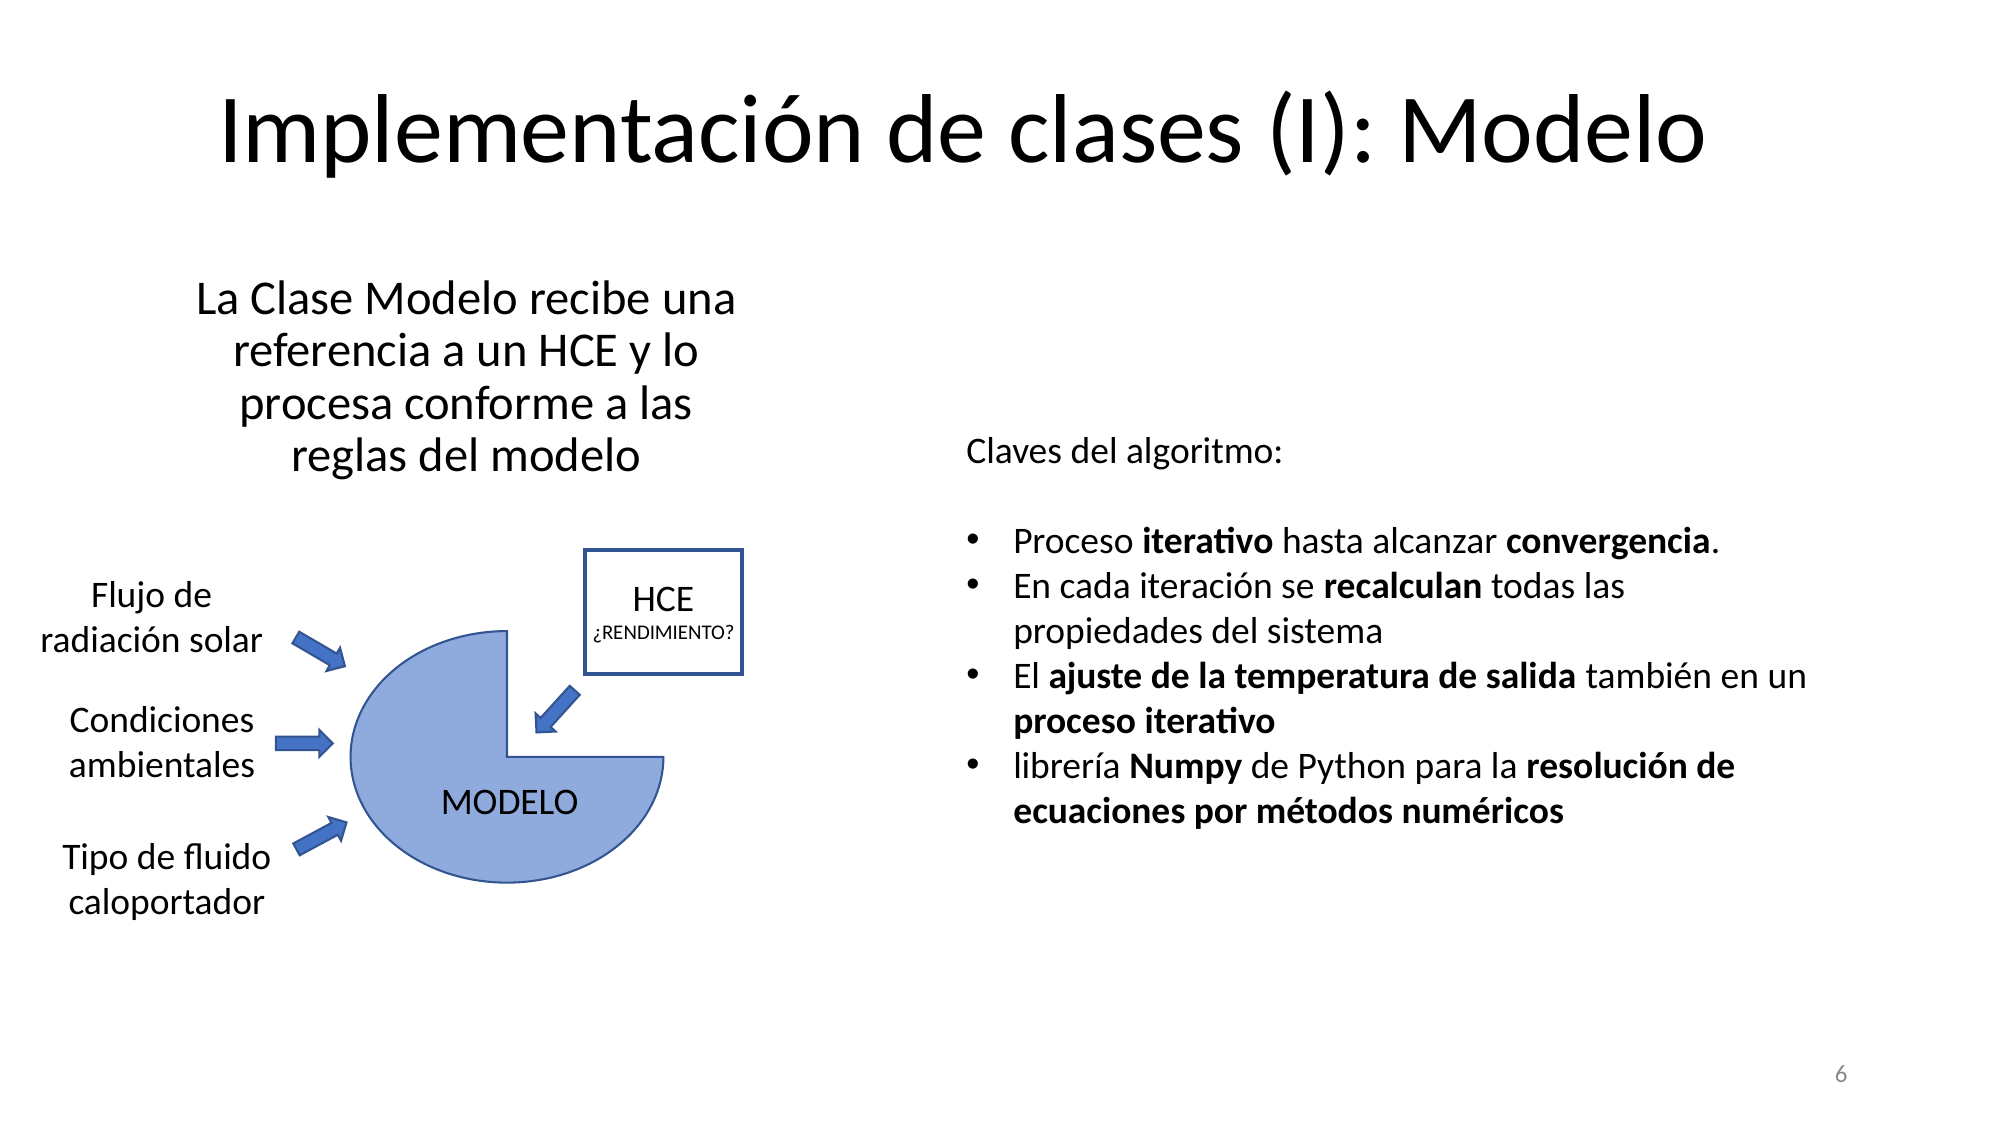

# Implementación de clases (I): Modelo
La Clase Modelo recibe una referencia a un HCE y lo procesa conforme a las reglas del modelo
Claves del algoritmo:

Proceso iterativo hasta alcanzar convergencia.
En cada iteración se recalculan todas las propiedades del sistema
El ajuste de la temperatura de salida también en un proceso iterativo
librería Numpy de Python para la resolución de ecuaciones por métodos numéricos

Flujo de radiación solar
HCE
¿RENDIMIENTO?

Condiciones ambientales

MODELO

Tipo de fluido caloportador
6